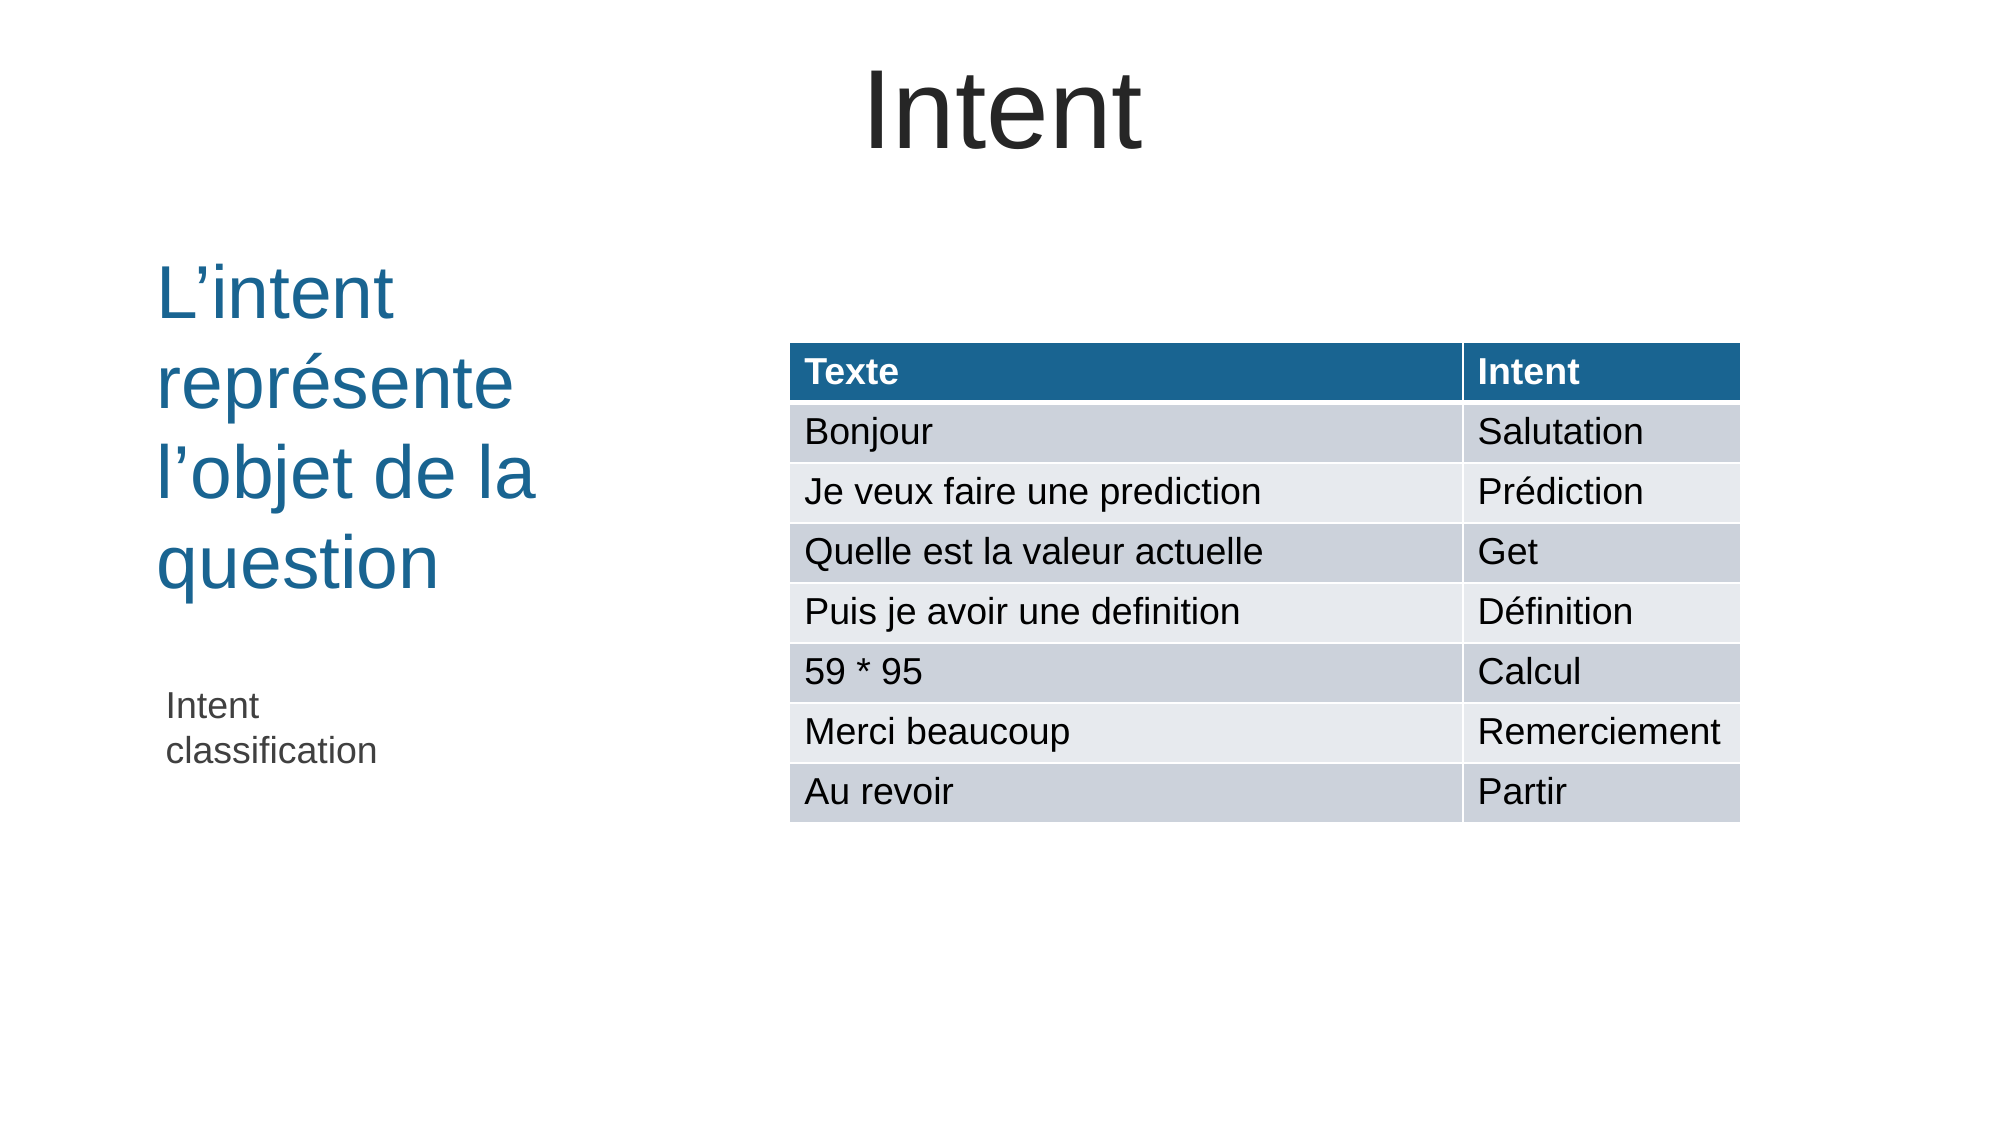

Intent
L’intent représente l’objet de la question
| Texte | Intent |
| --- | --- |
| Bonjour | Salutation |
| Je veux faire une prediction | Prédiction |
| Quelle est la valeur actuelle | Get |
| Puis je avoir une definition | Définition |
| 59 \* 95 | Calcul |
| Merci beaucoup | Remerciement |
| Au revoir | Partir |
Intent classification